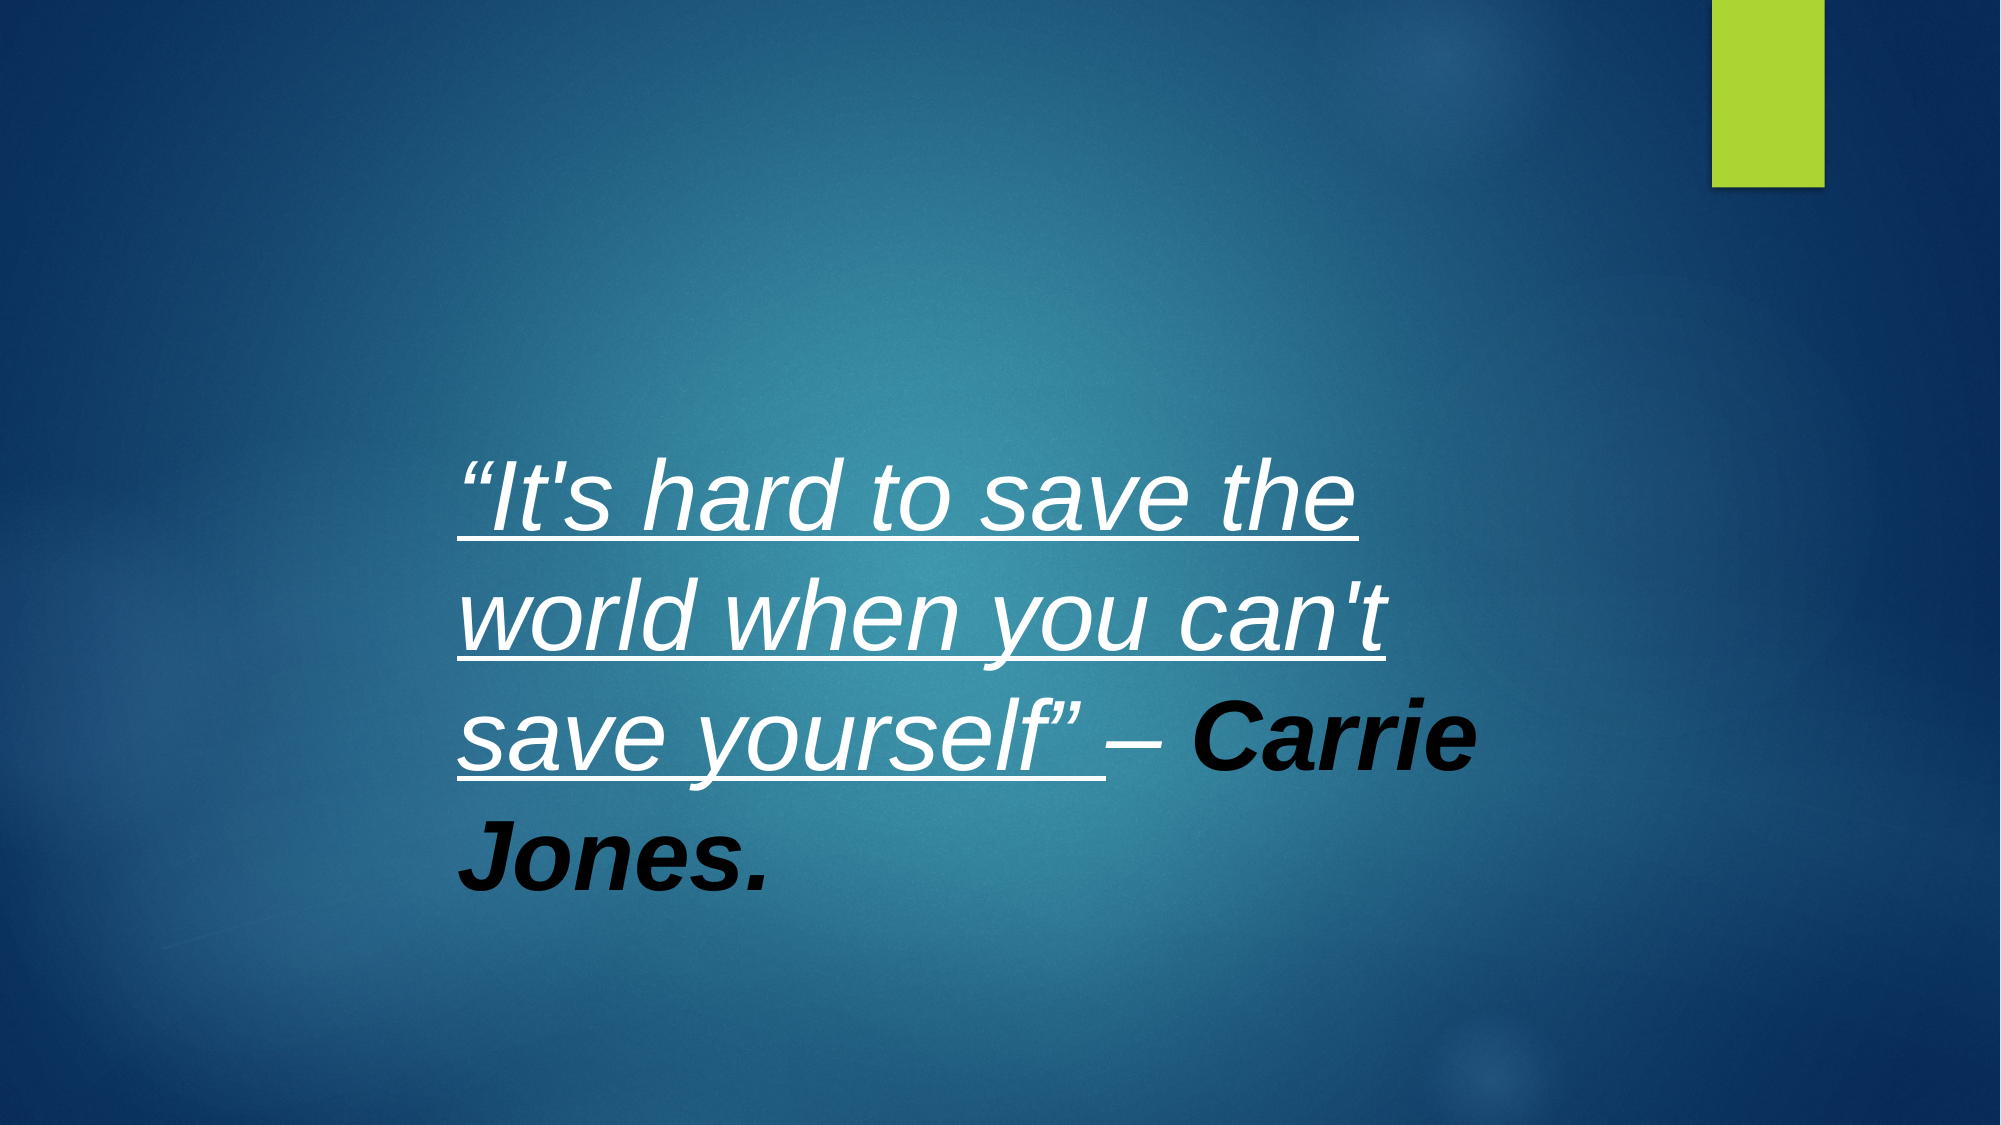

“It's hard to save the world when you can't save yourself” – Carrie Jones.